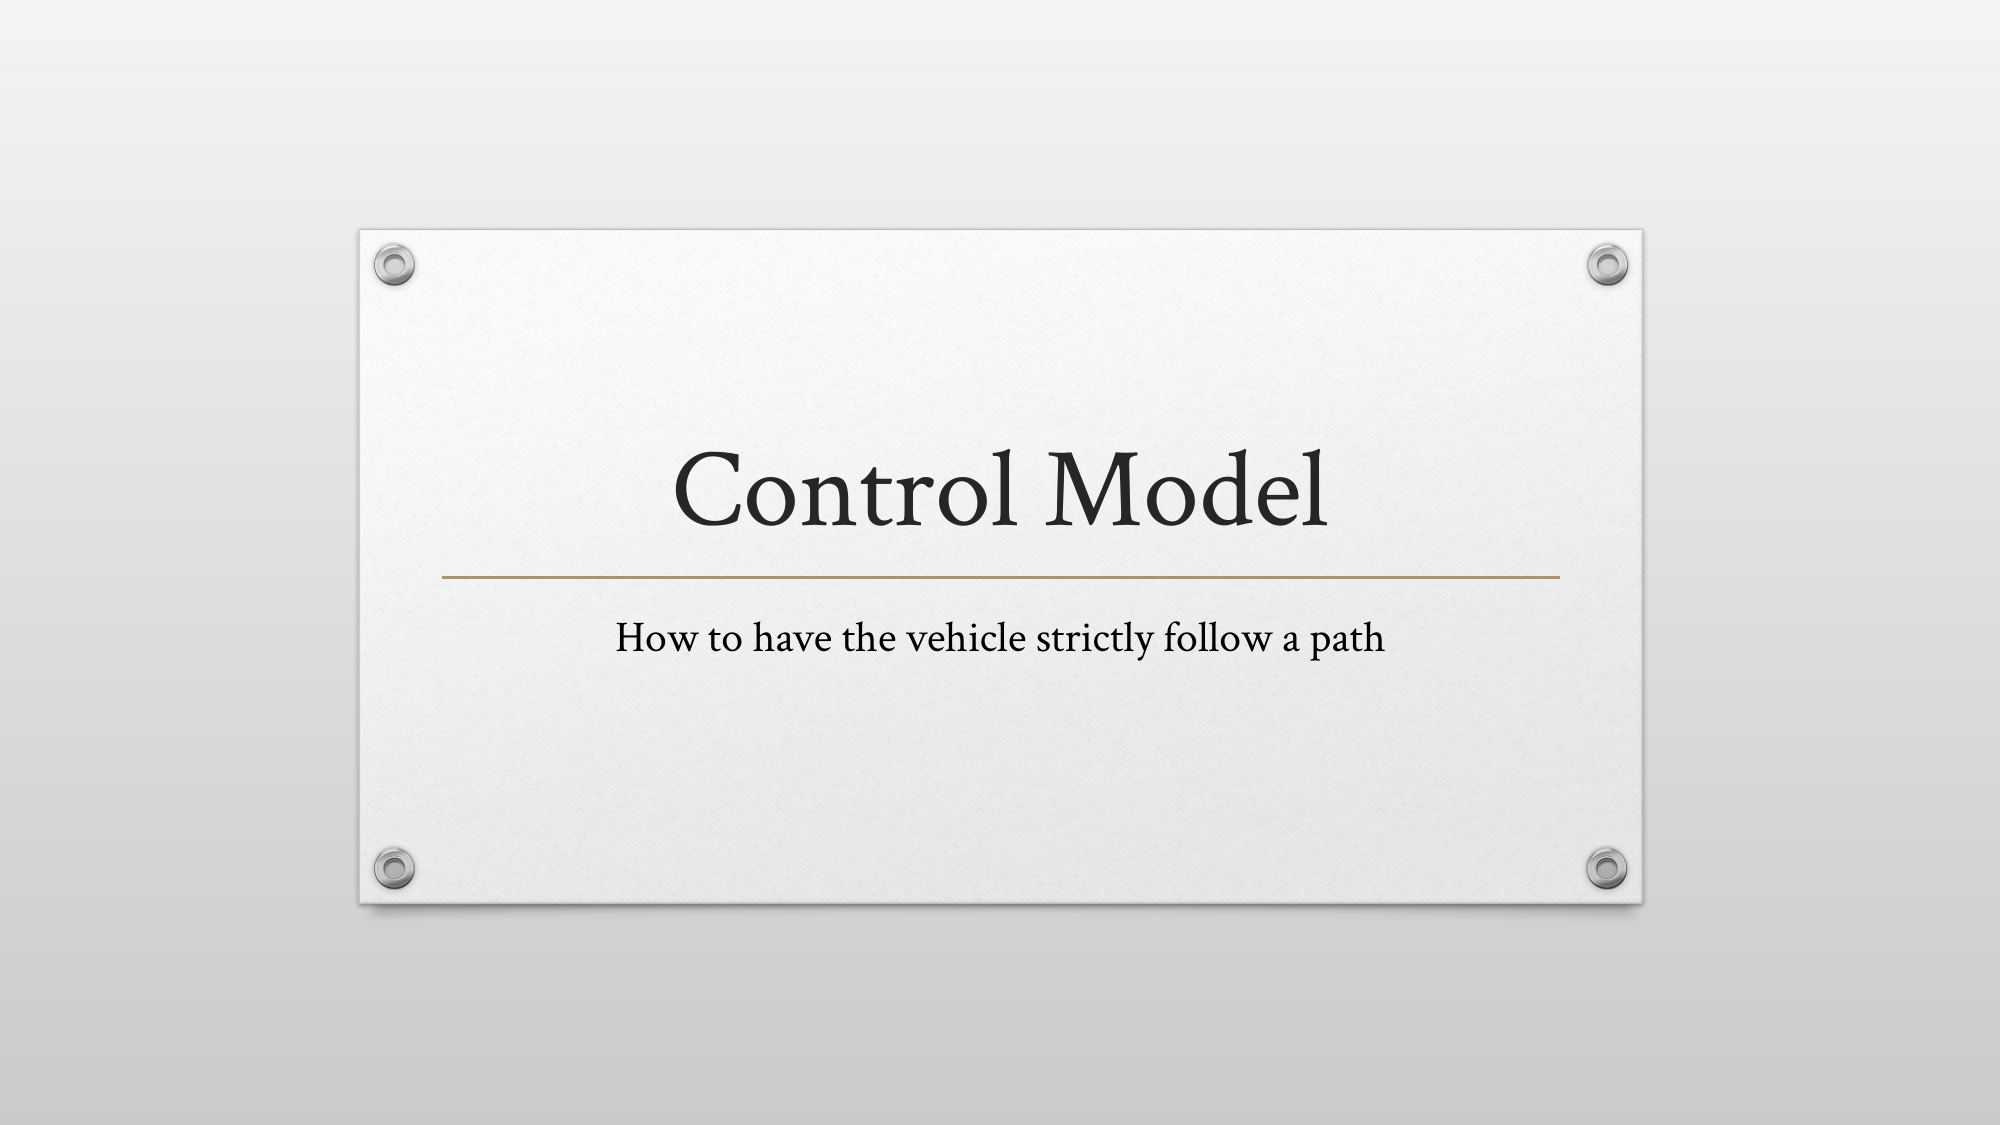

# Control Model
How to have the vehicle strictly follow a path